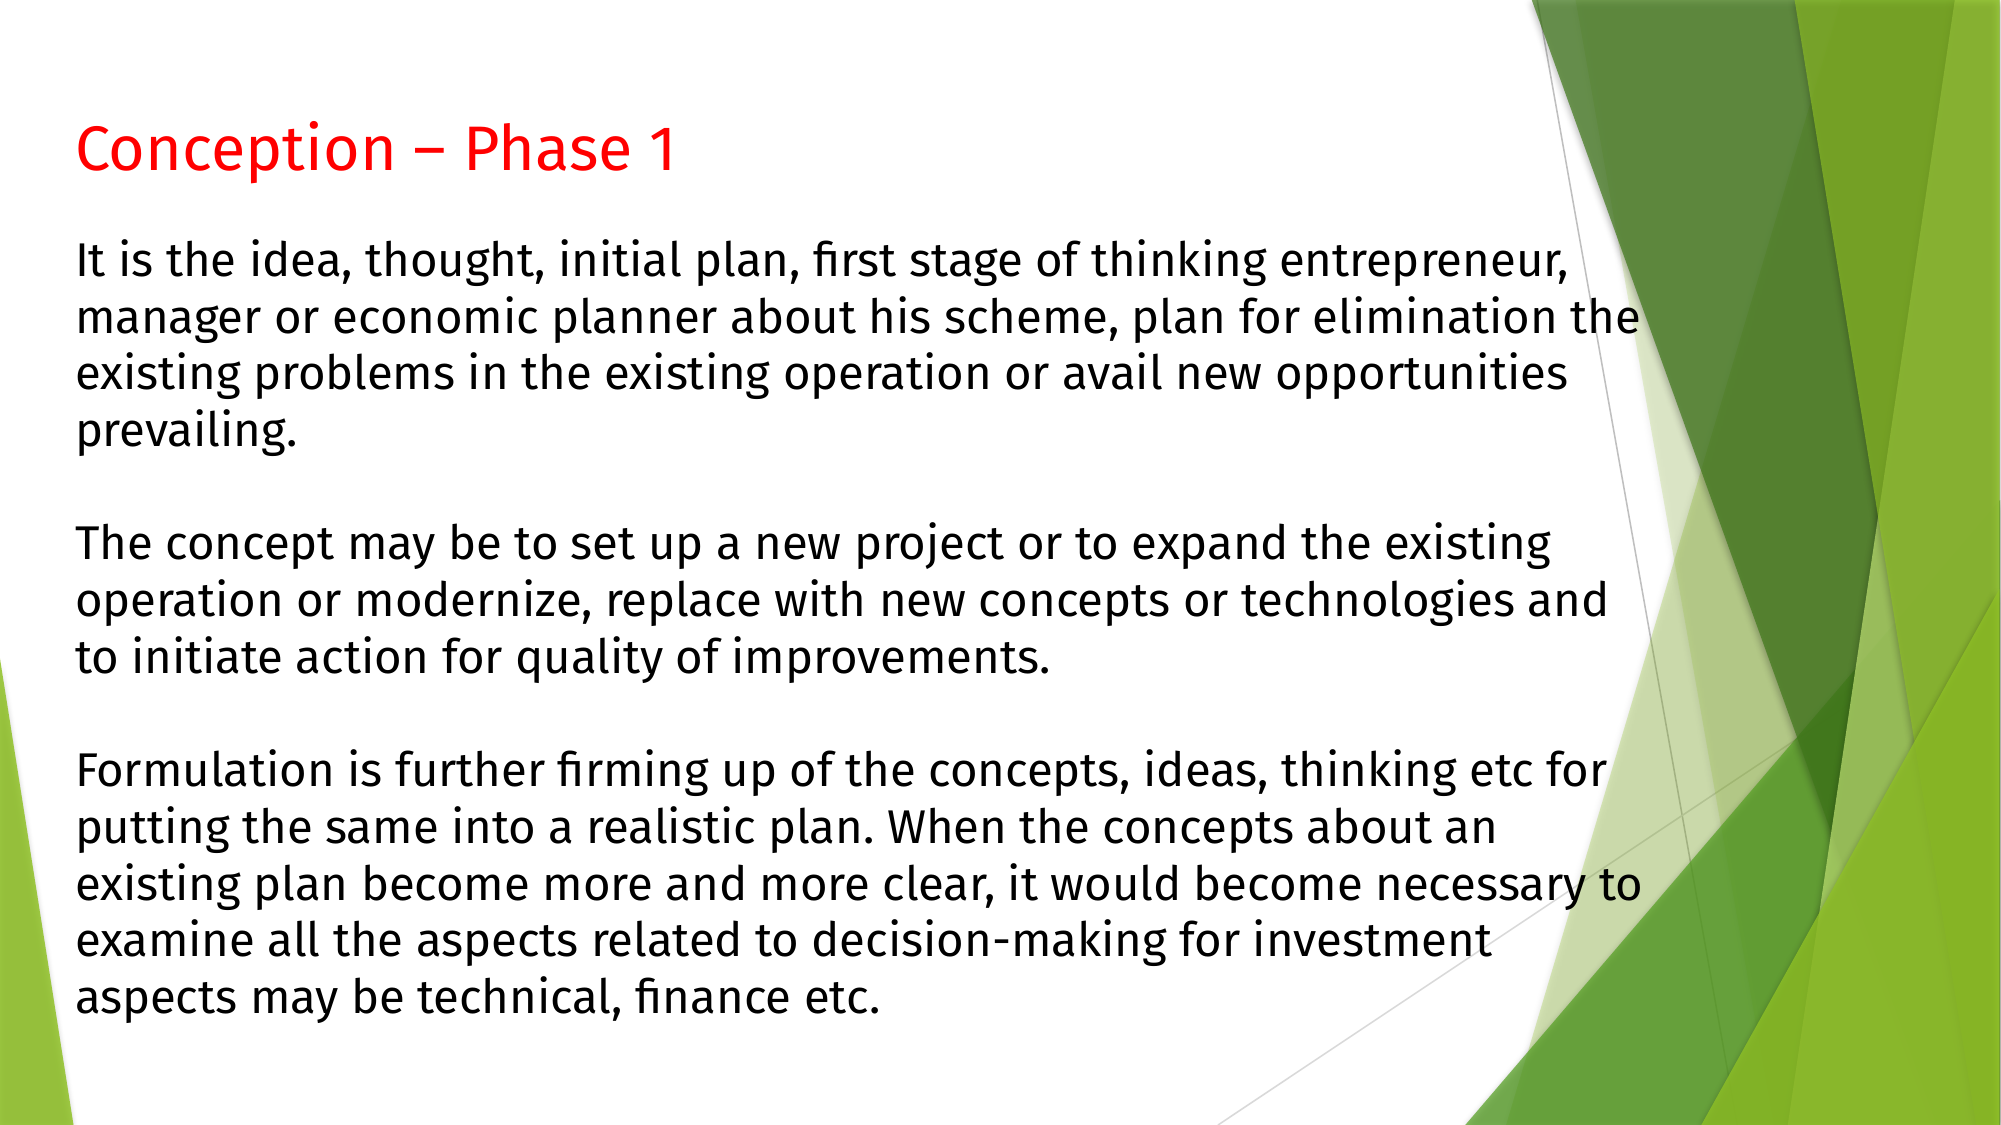

# Conception – Phase 1 It is the idea, thought, initial plan, first stage of thinking entrepreneur, manager or economic planner about his scheme, plan for elimination the existing problems in the existing operation or avail new opportunities prevailing. The concept may be to set up a new project or to expand the existing operation or modernize, replace with new concepts or technologies and to initiate action for quality of improvements. Formulation is further firming up of the concepts, ideas, thinking etc for putting the same into a realistic plan. When the concepts about an existing plan become more and more clear, it would become necessary to examine all the aspects related to decision-making for investment aspects may be technical, finance etc.